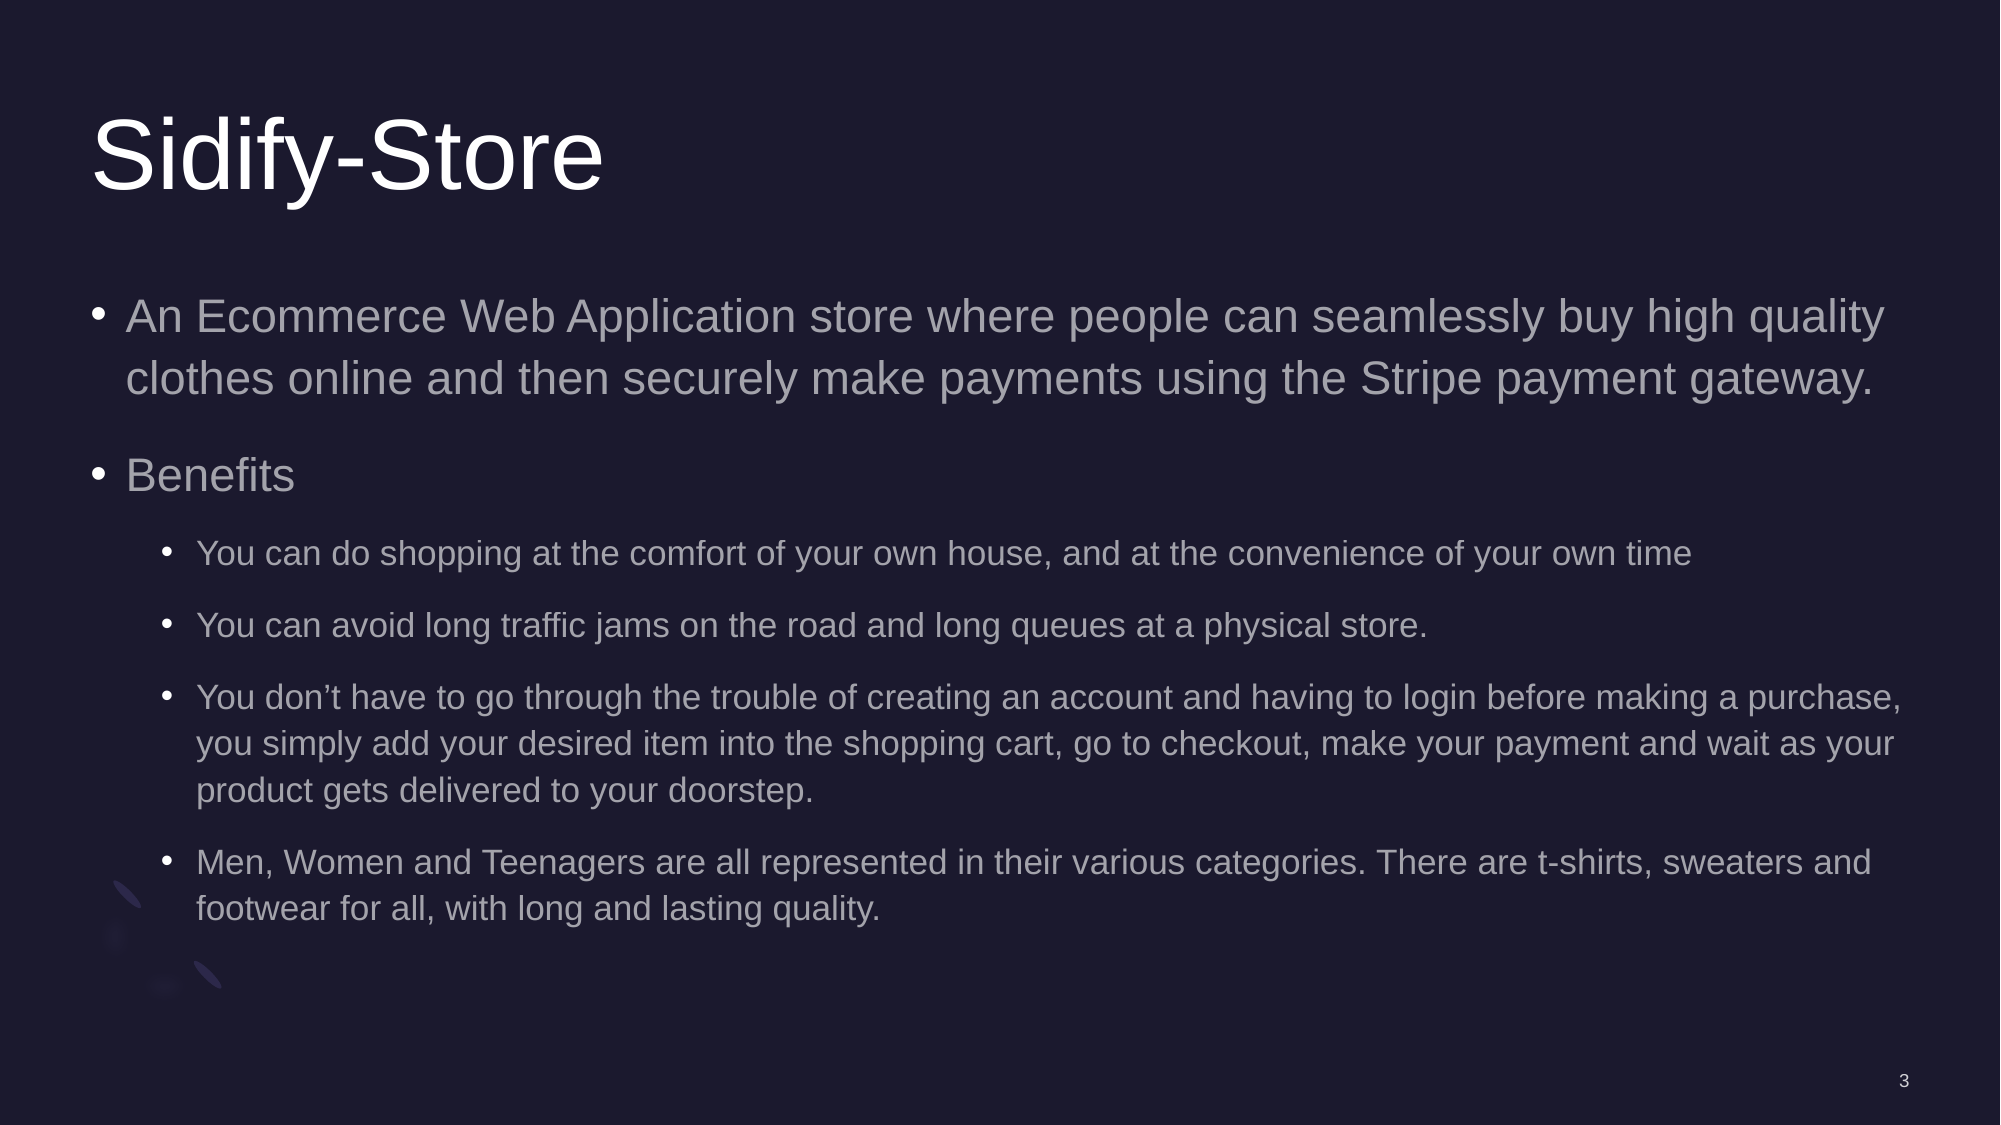

# Sidify-Store
An Ecommerce Web Application store where people can seamlessly buy high quality clothes online and then securely make payments using the Stripe payment gateway.
Benefits
You can do shopping at the comfort of your own house, and at the convenience of your own time
You can avoid long traffic jams on the road and long queues at a physical store.
You don’t have to go through the trouble of creating an account and having to login before making a purchase, you simply add your desired item into the shopping cart, go to checkout, make your payment and wait as your product gets delivered to your doorstep.
Men, Women and Teenagers are all represented in their various categories. There are t-shirts, sweaters and footwear for all, with long and lasting quality.

3